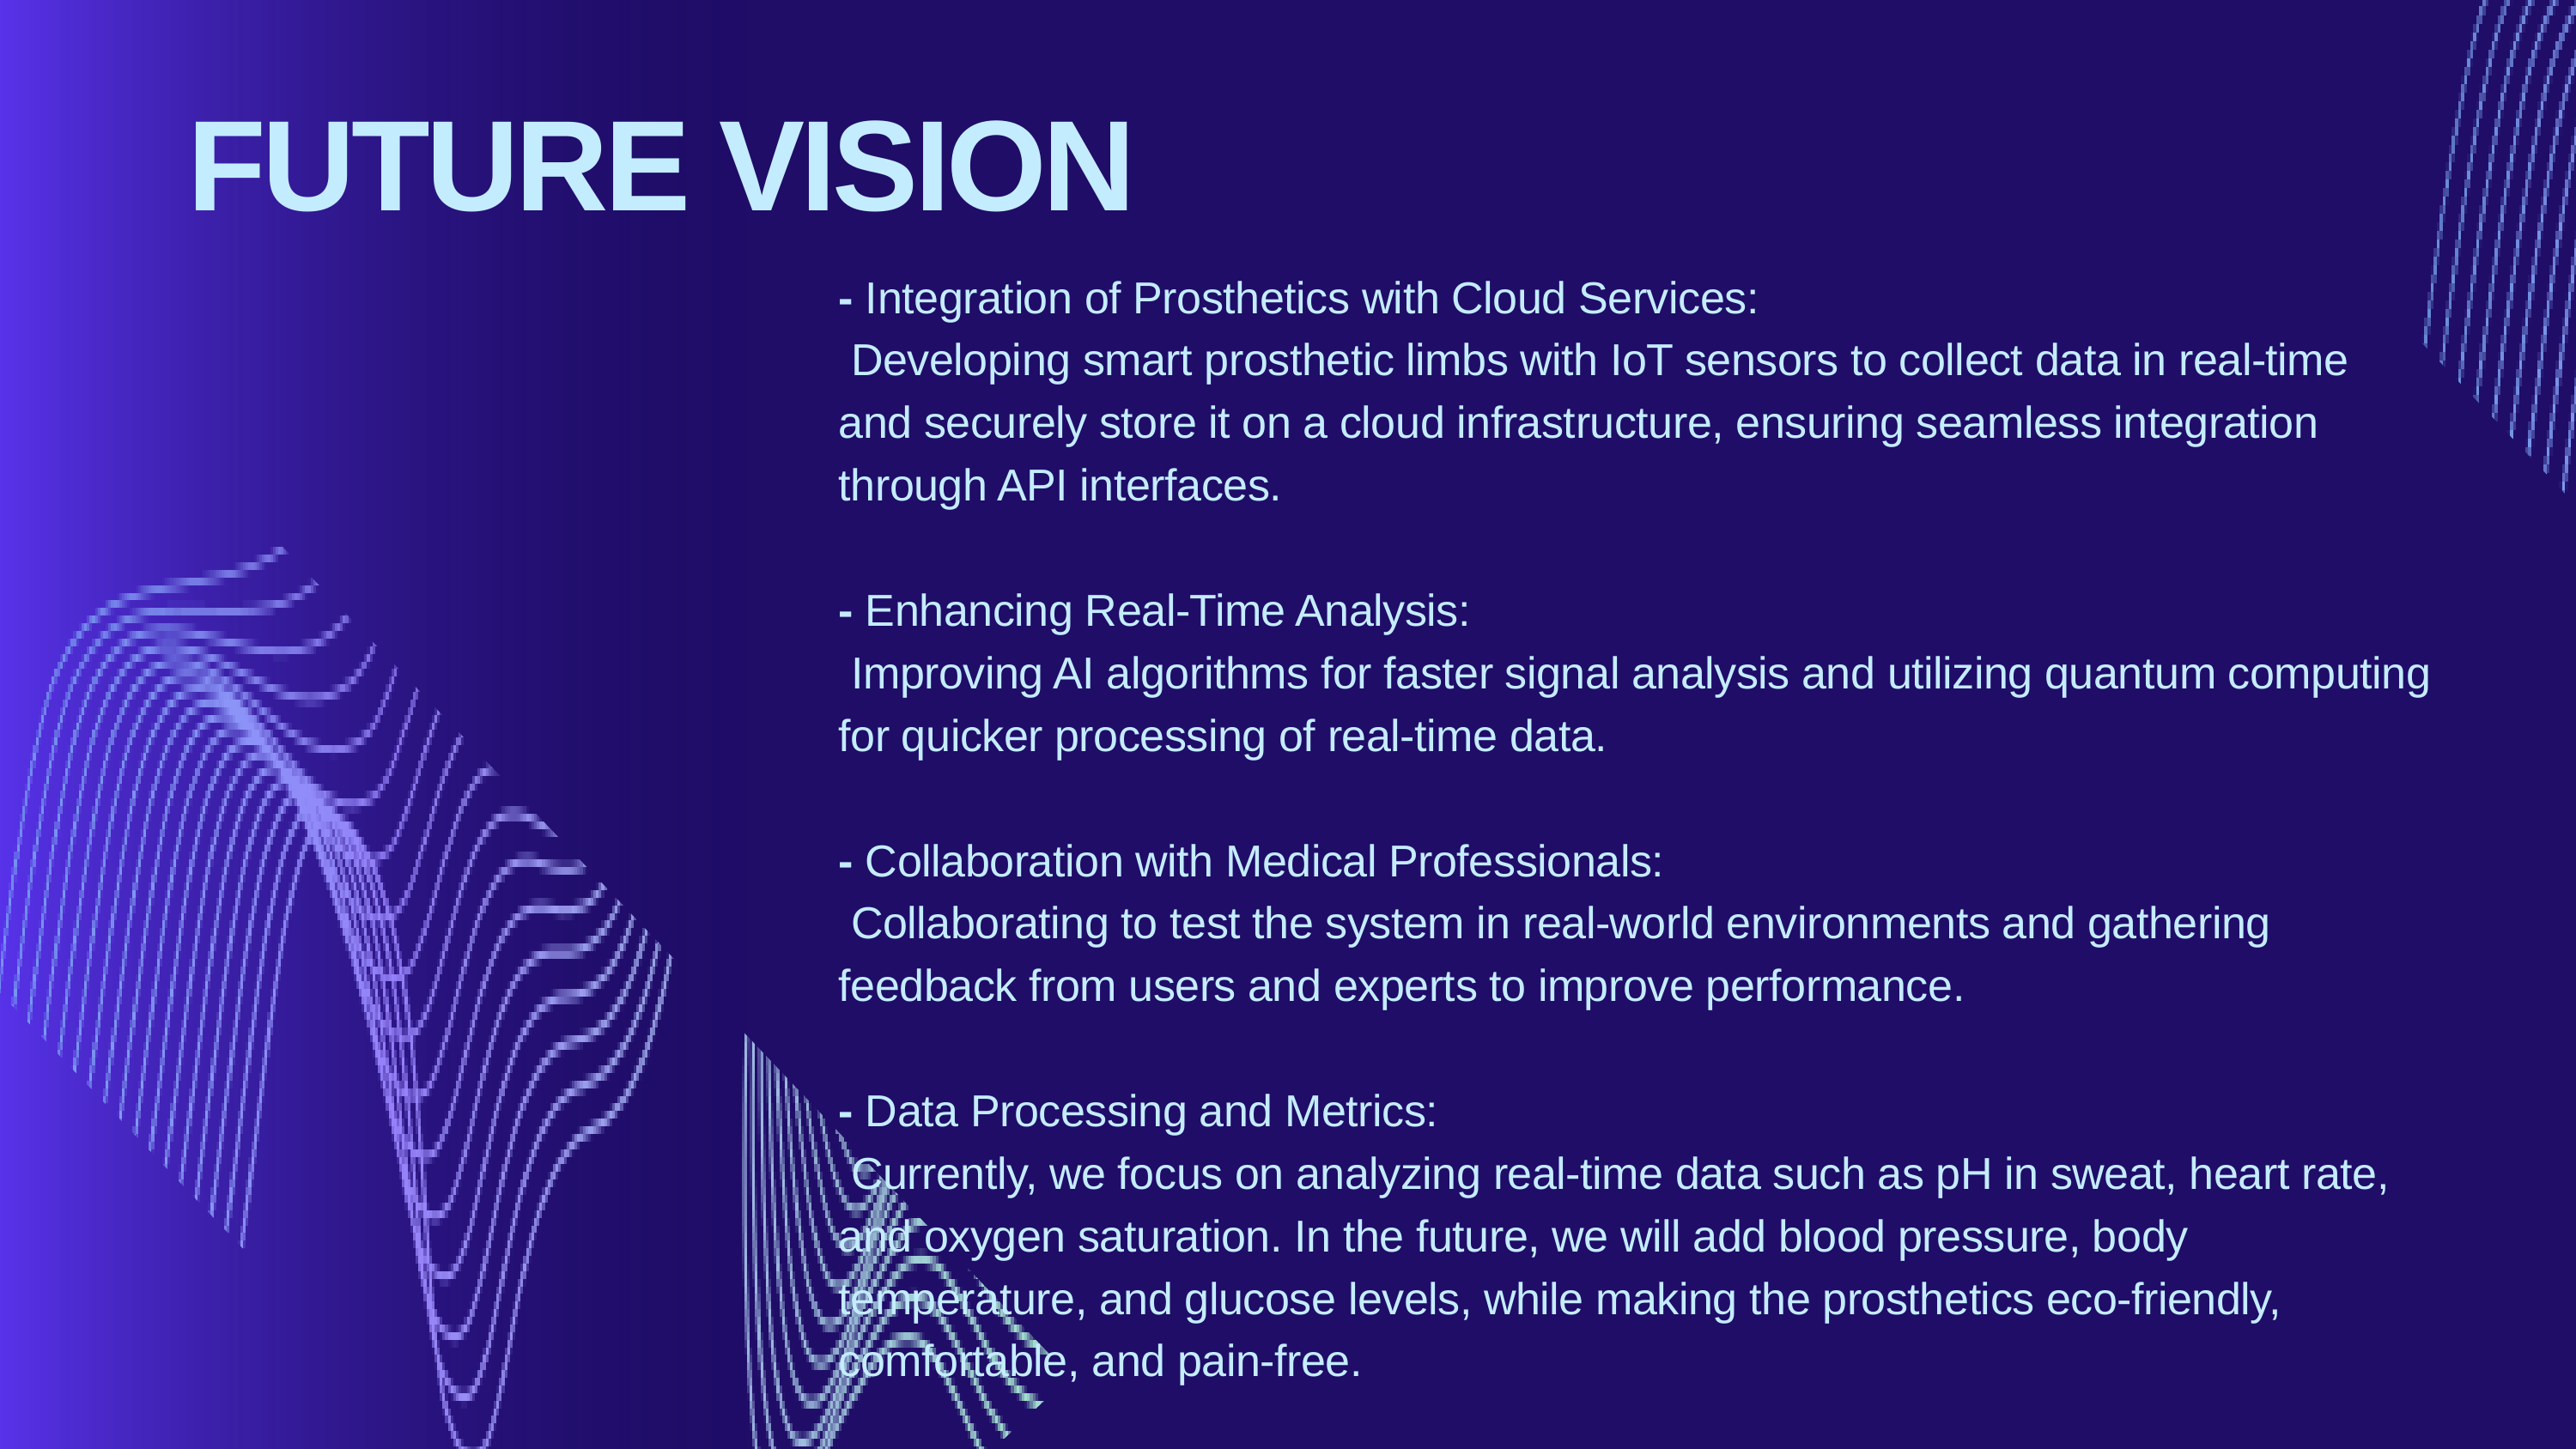

FUTURE VISION
- Integration of Prosthetics with Cloud Services:
 Developing smart prosthetic limbs with IoT sensors to collect data in real-time and securely store it on a cloud infrastructure, ensuring seamless integration through API interfaces.

- Enhancing Real-Time Analysis:
 Improving AI algorithms for faster signal analysis and utilizing quantum computing for quicker processing of real-time data.

- Collaboration with Medical Professionals:
 Collaborating to test the system in real-world environments and gathering feedback from users and experts to improve performance.

- Data Processing and Metrics:
 Currently, we focus on analyzing real-time data such as pH in sweat, heart rate, and oxygen saturation. In the future, we will add blood pressure, body temperature, and glucose levels, while making the prosthetics eco-friendly, comfortable, and pain-free.